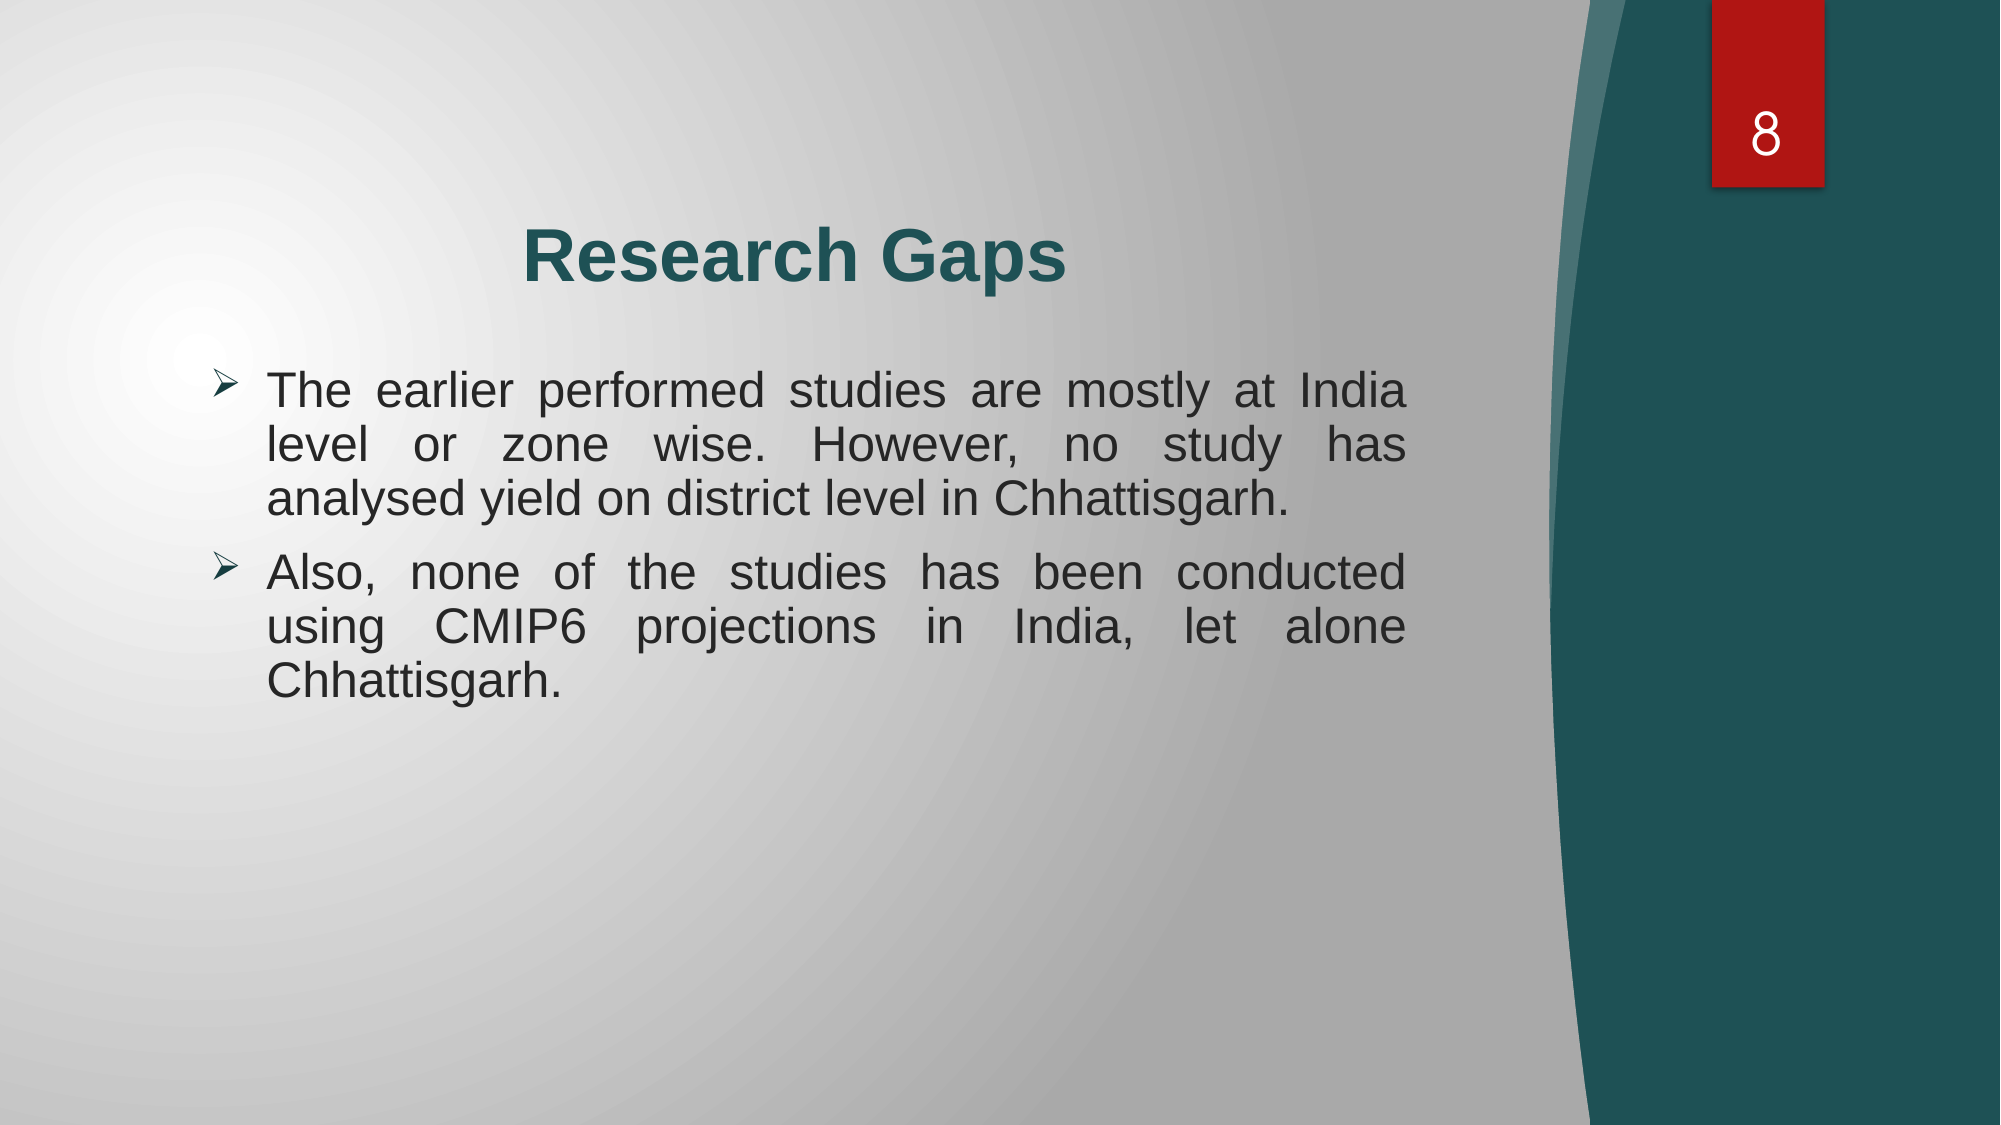

8
# Research Gaps
The earlier performed studies are mostly at India level or zone wise. However, no study has analysed yield on district level in Chhattisgarh.
Also, none of the studies has been conducted using CMIP6 projections in India, let alone Chhattisgarh.